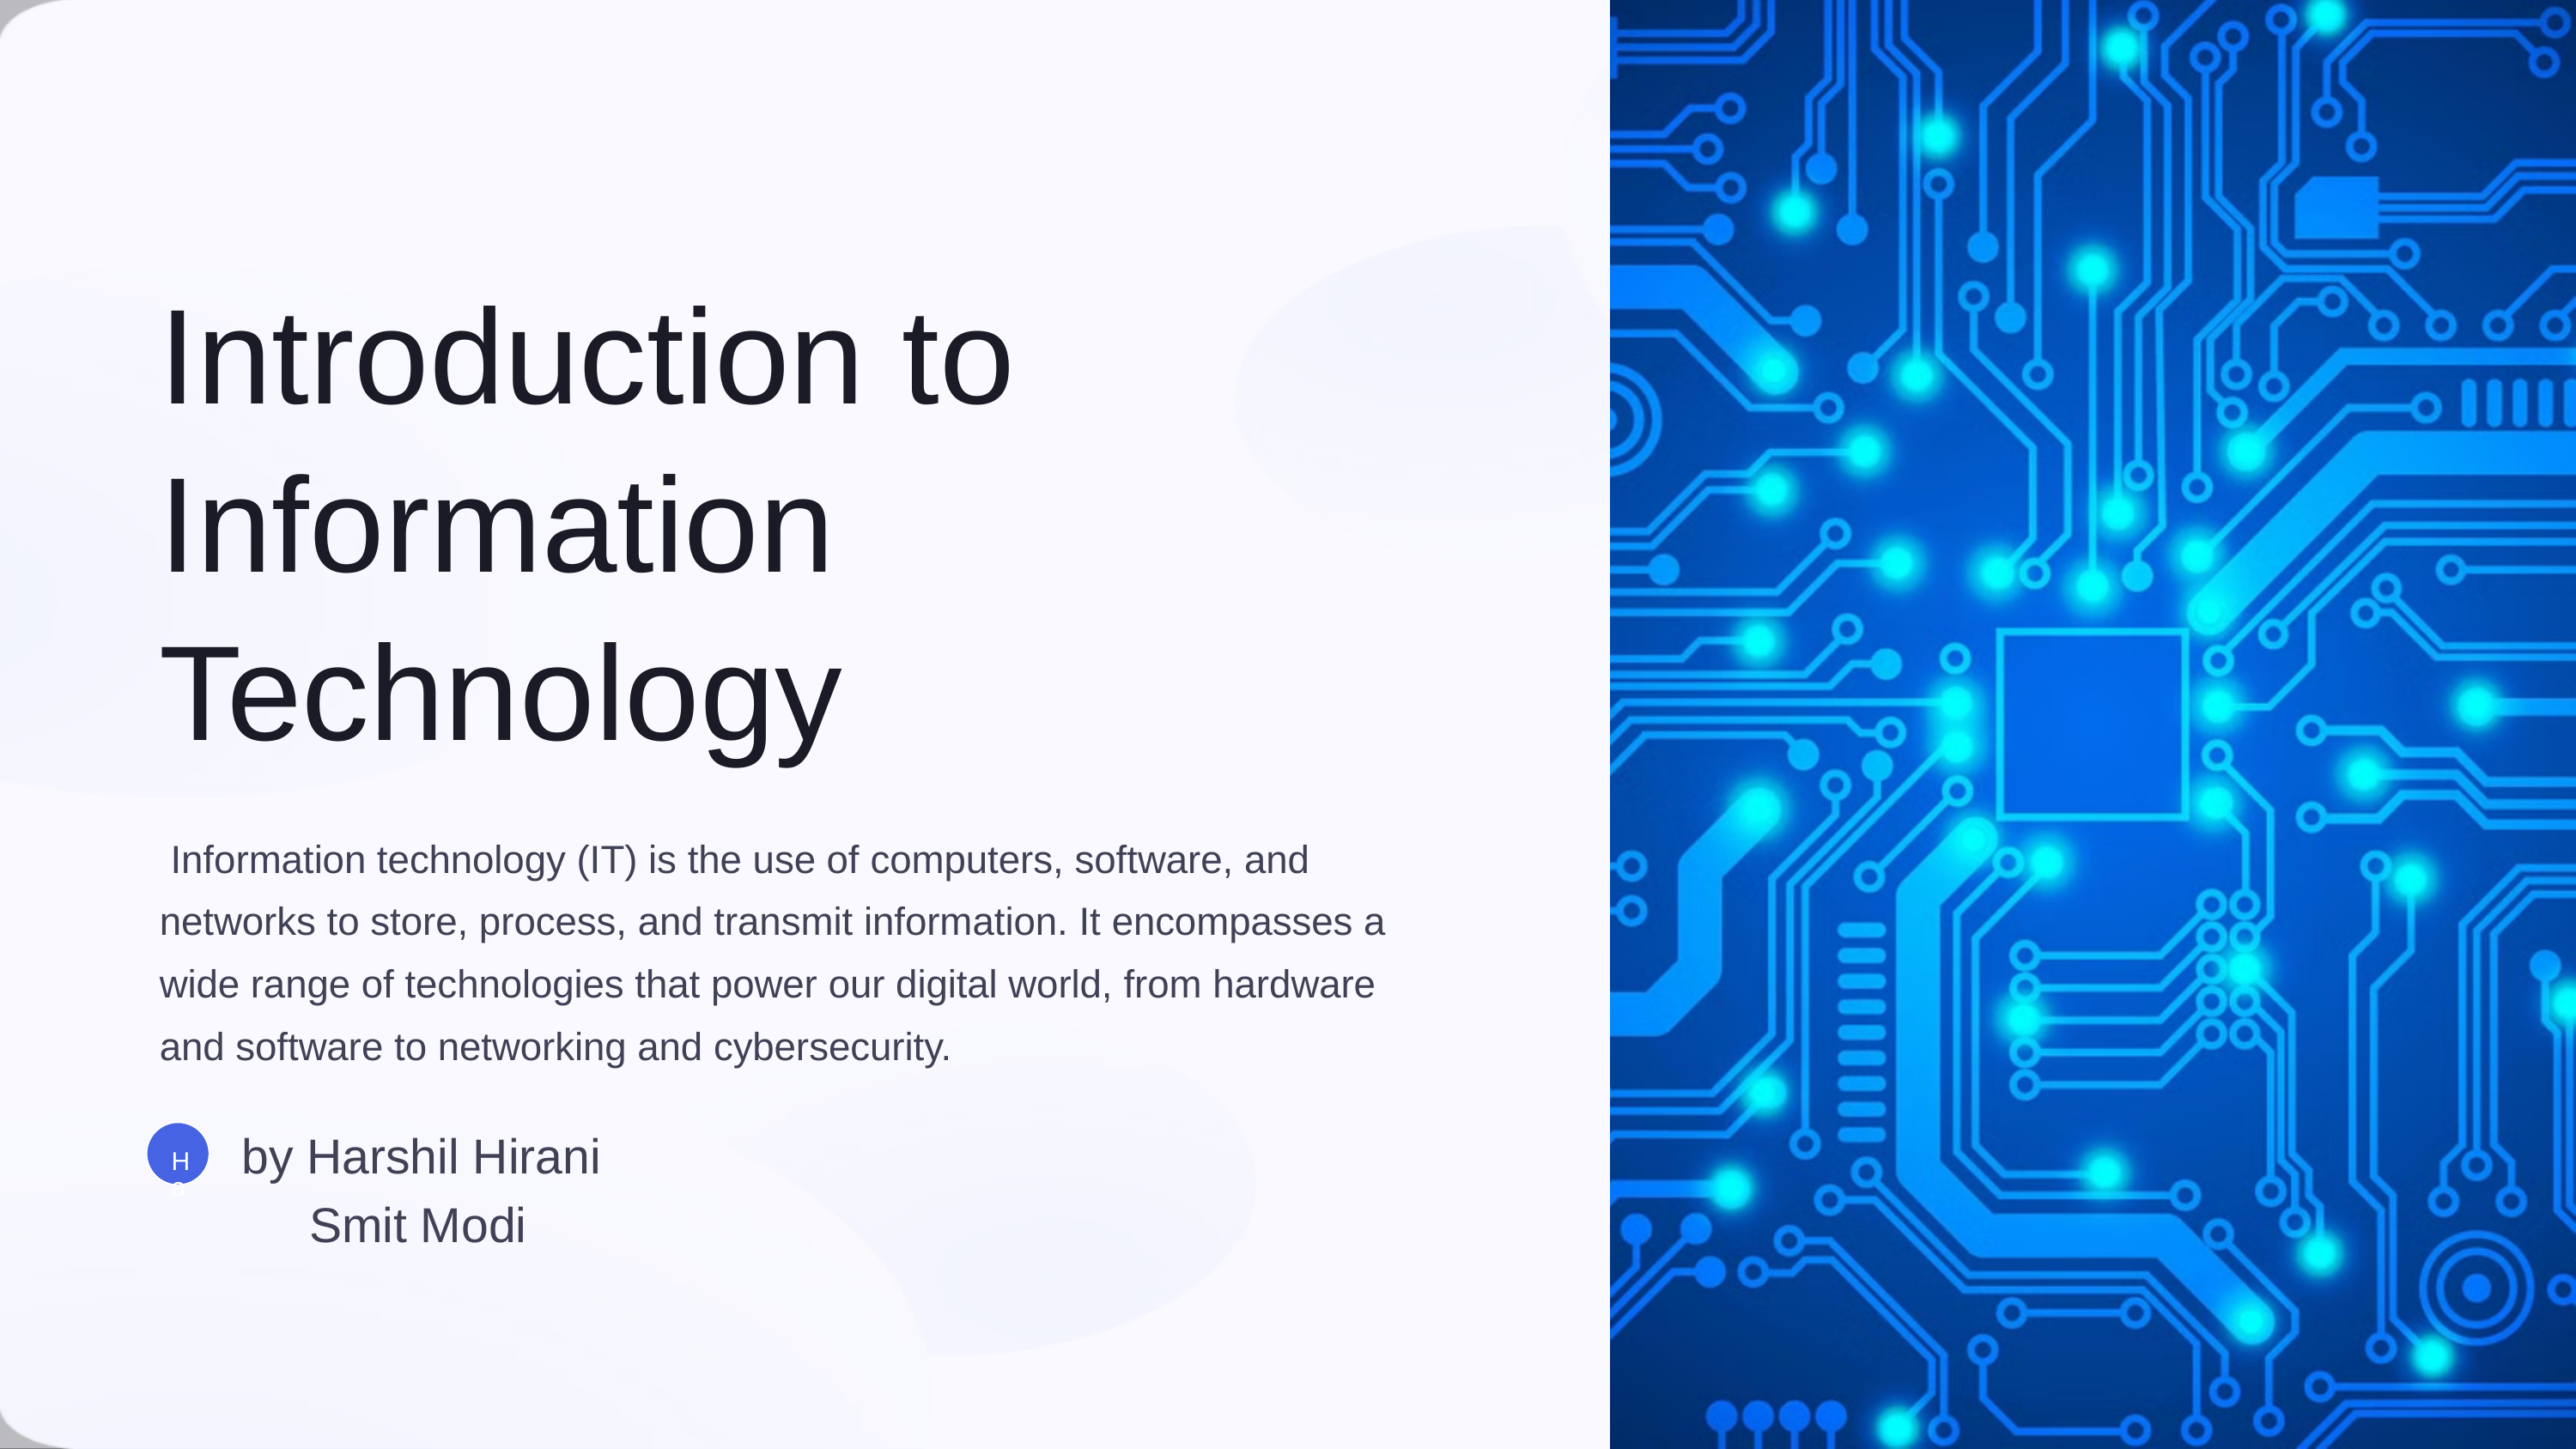

Introduction to Information Technology
 Information technology (IT) is the use of computers, software, and networks to store, process, and transmit information. It encompasses a wide range of technologies that power our digital world, from hardware and software to networking and cybersecurity.
by Harshil Hirani
     Smit Modi

Ha